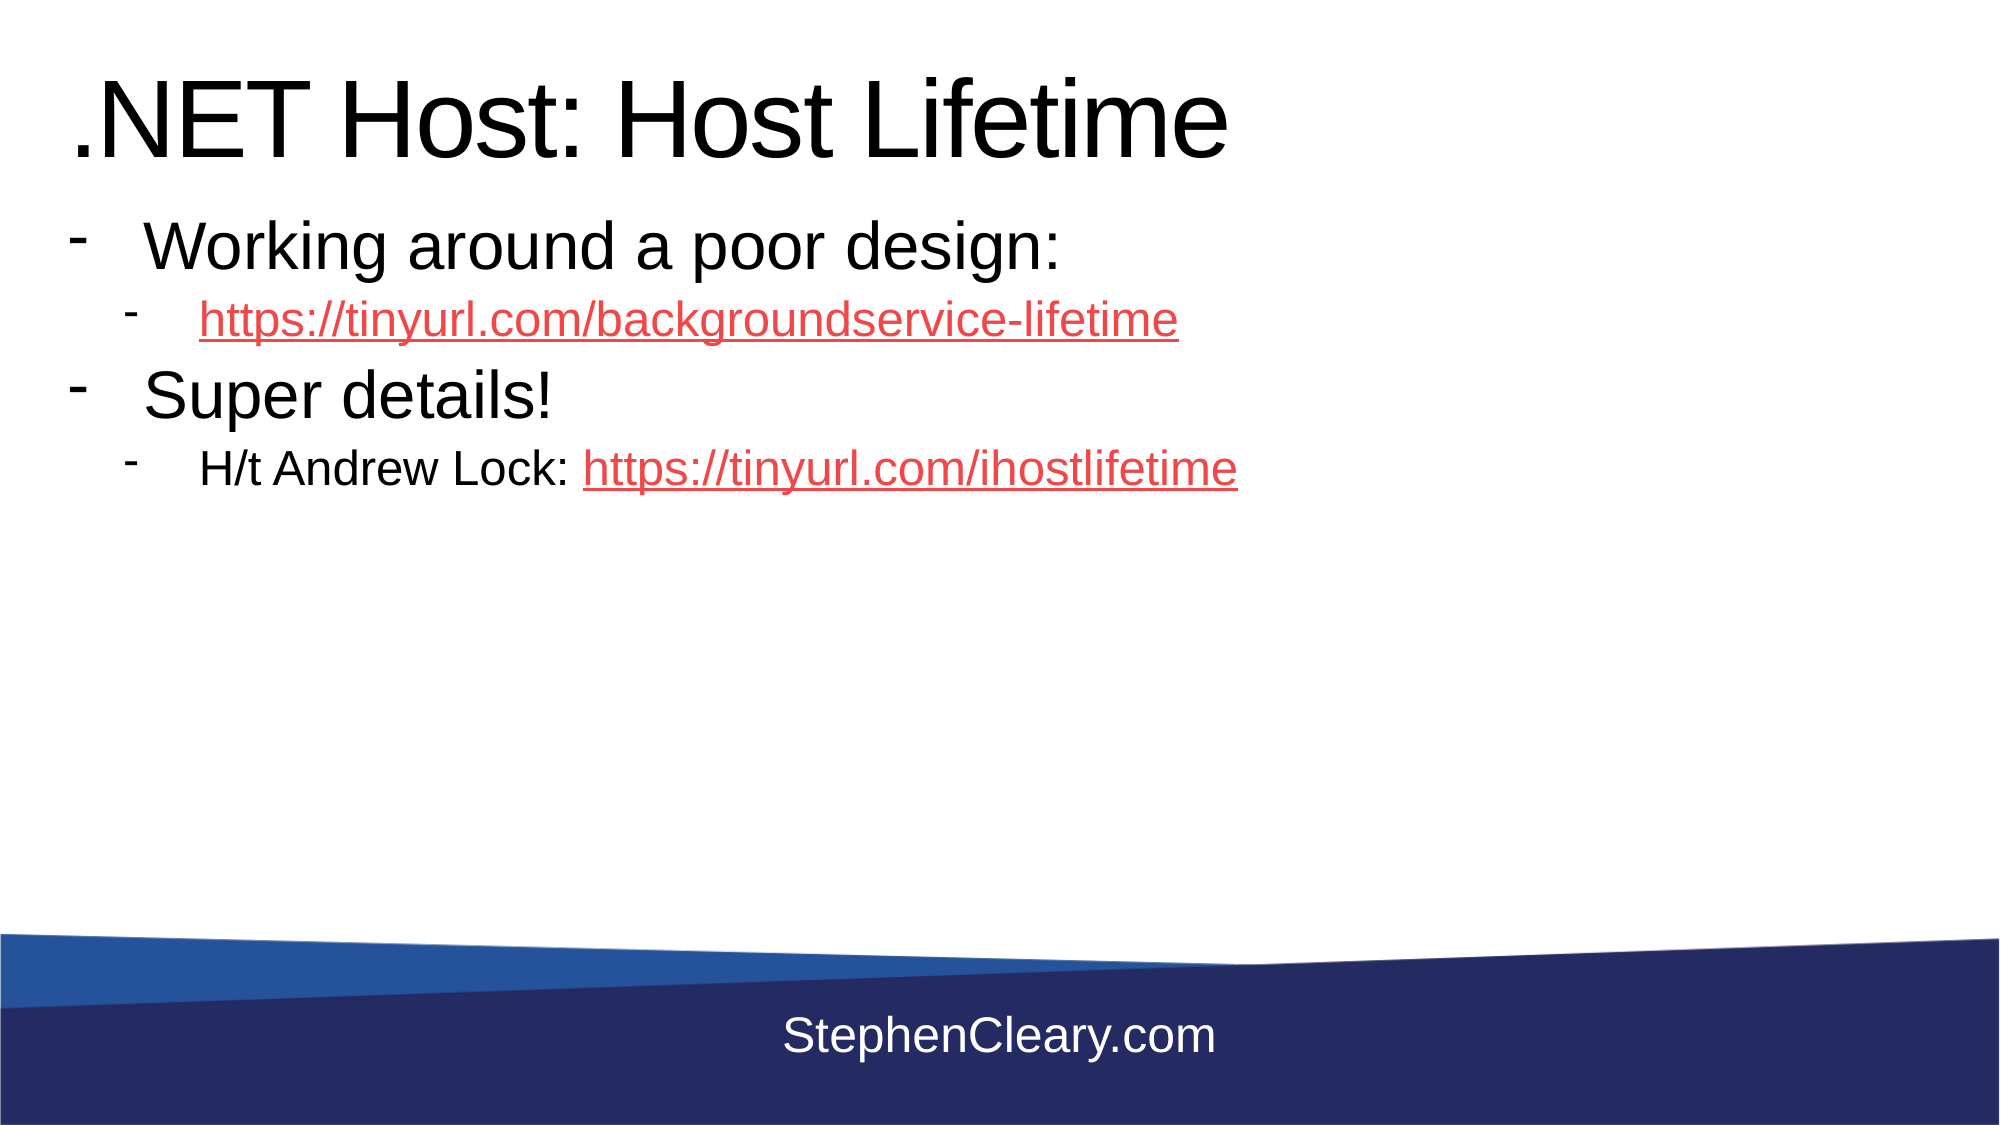

# .NET Host: Host Lifetime
Working around a poor design:
https://tinyurl.com/backgroundservice-lifetime
Super details!
H/t Andrew Lock: https://tinyurl.com/ihostlifetime